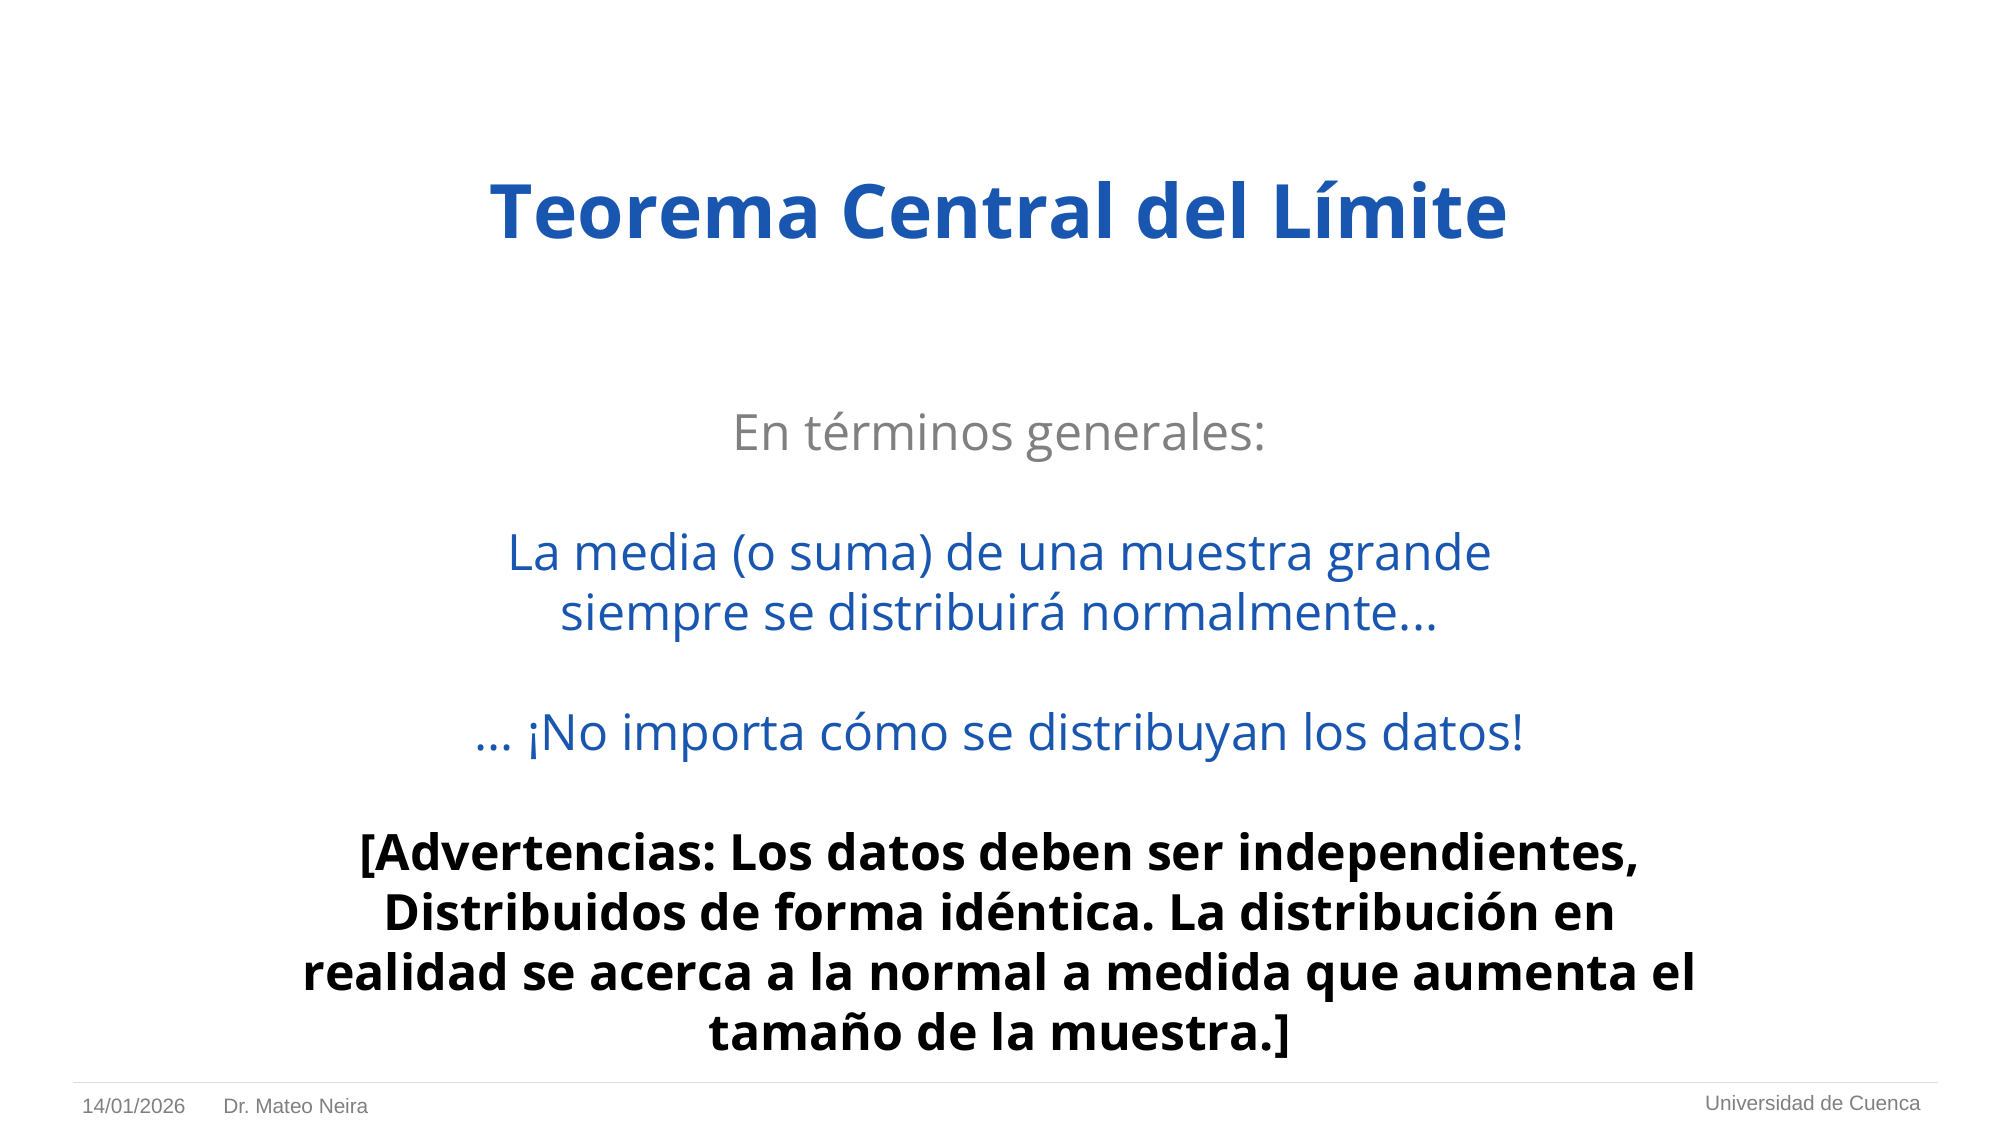

Teorema Central del Límite
En términos generales:

La media (o suma) de una muestra grande
siempre se distribuirá normalmente...

... ¡No importa cómo se distribuyan los datos!

[Advertencias: Los datos deben ser independientes,
Distribuidos de forma idéntica. La distribución en
realidad se acerca a la normal a medida que aumenta el tamaño de la muestra.]